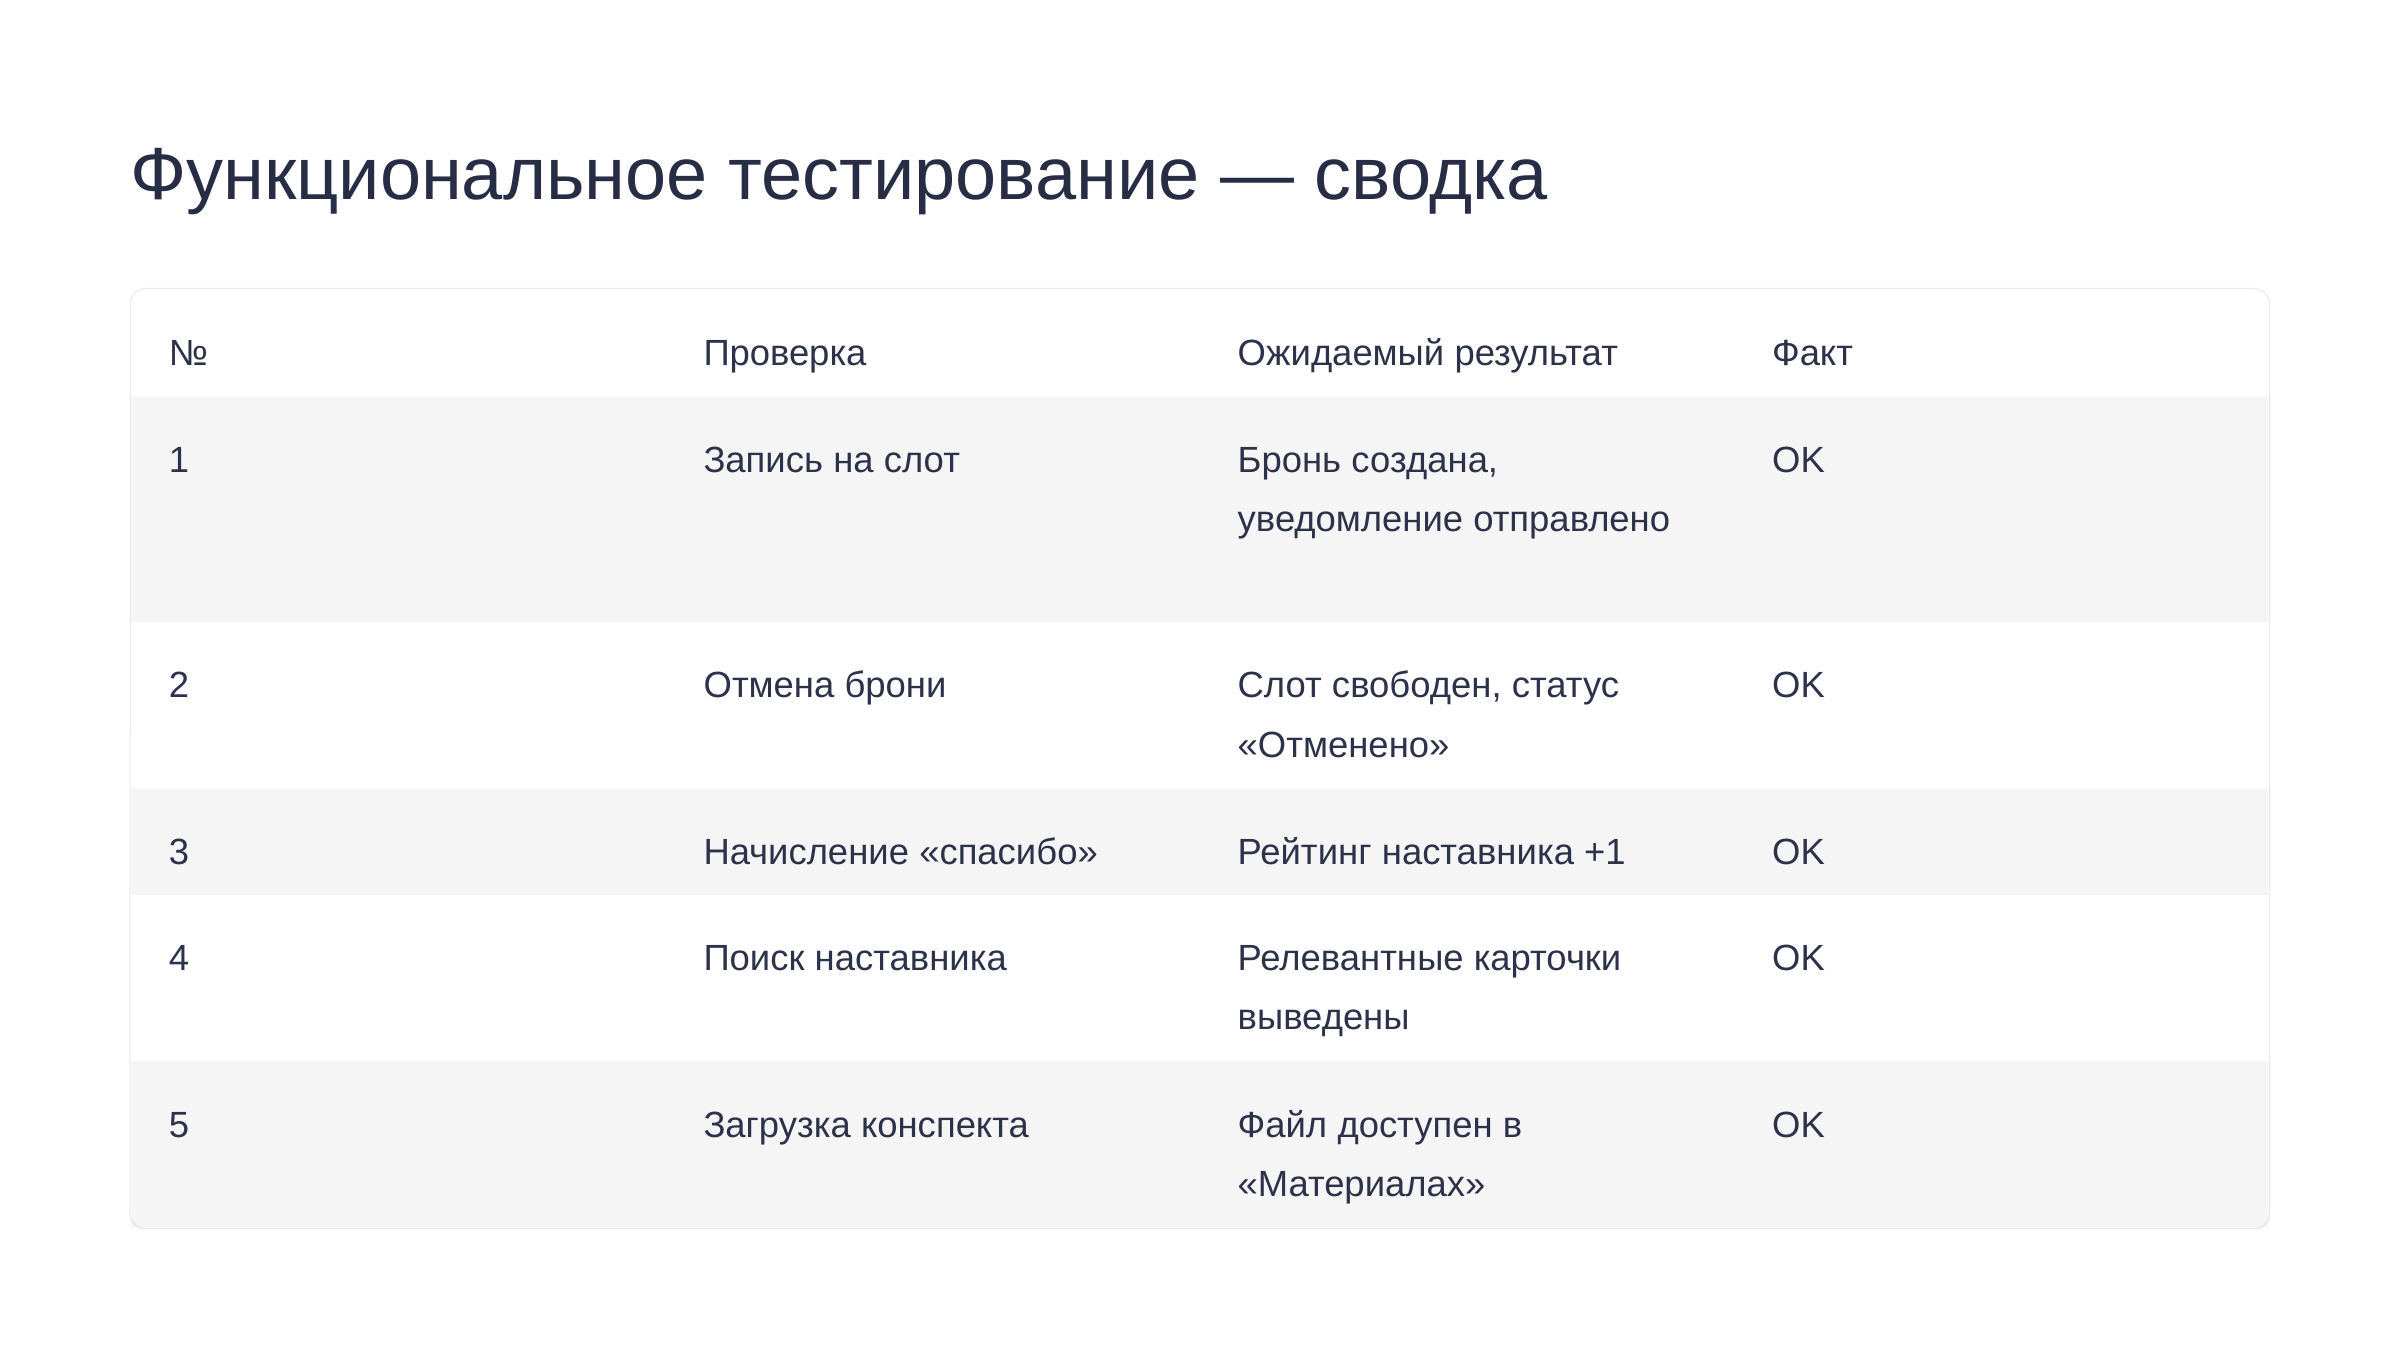

Функциональное тестирование — сводка

№
Проверка
Ожидаемый результат
Факт

1
Запись на слот
Бронь создана, уведомление отправлено
OK

2
Отмена брони
Слот свободен, статус «Отменено»
OK

3
Начисление «спасибо»
Рейтинг наставника +1
OK

4
Поиск наставника
Релевантные карточки выведены
OK

5
Загрузка конспекта
Файл доступен в «Материалах»
OK